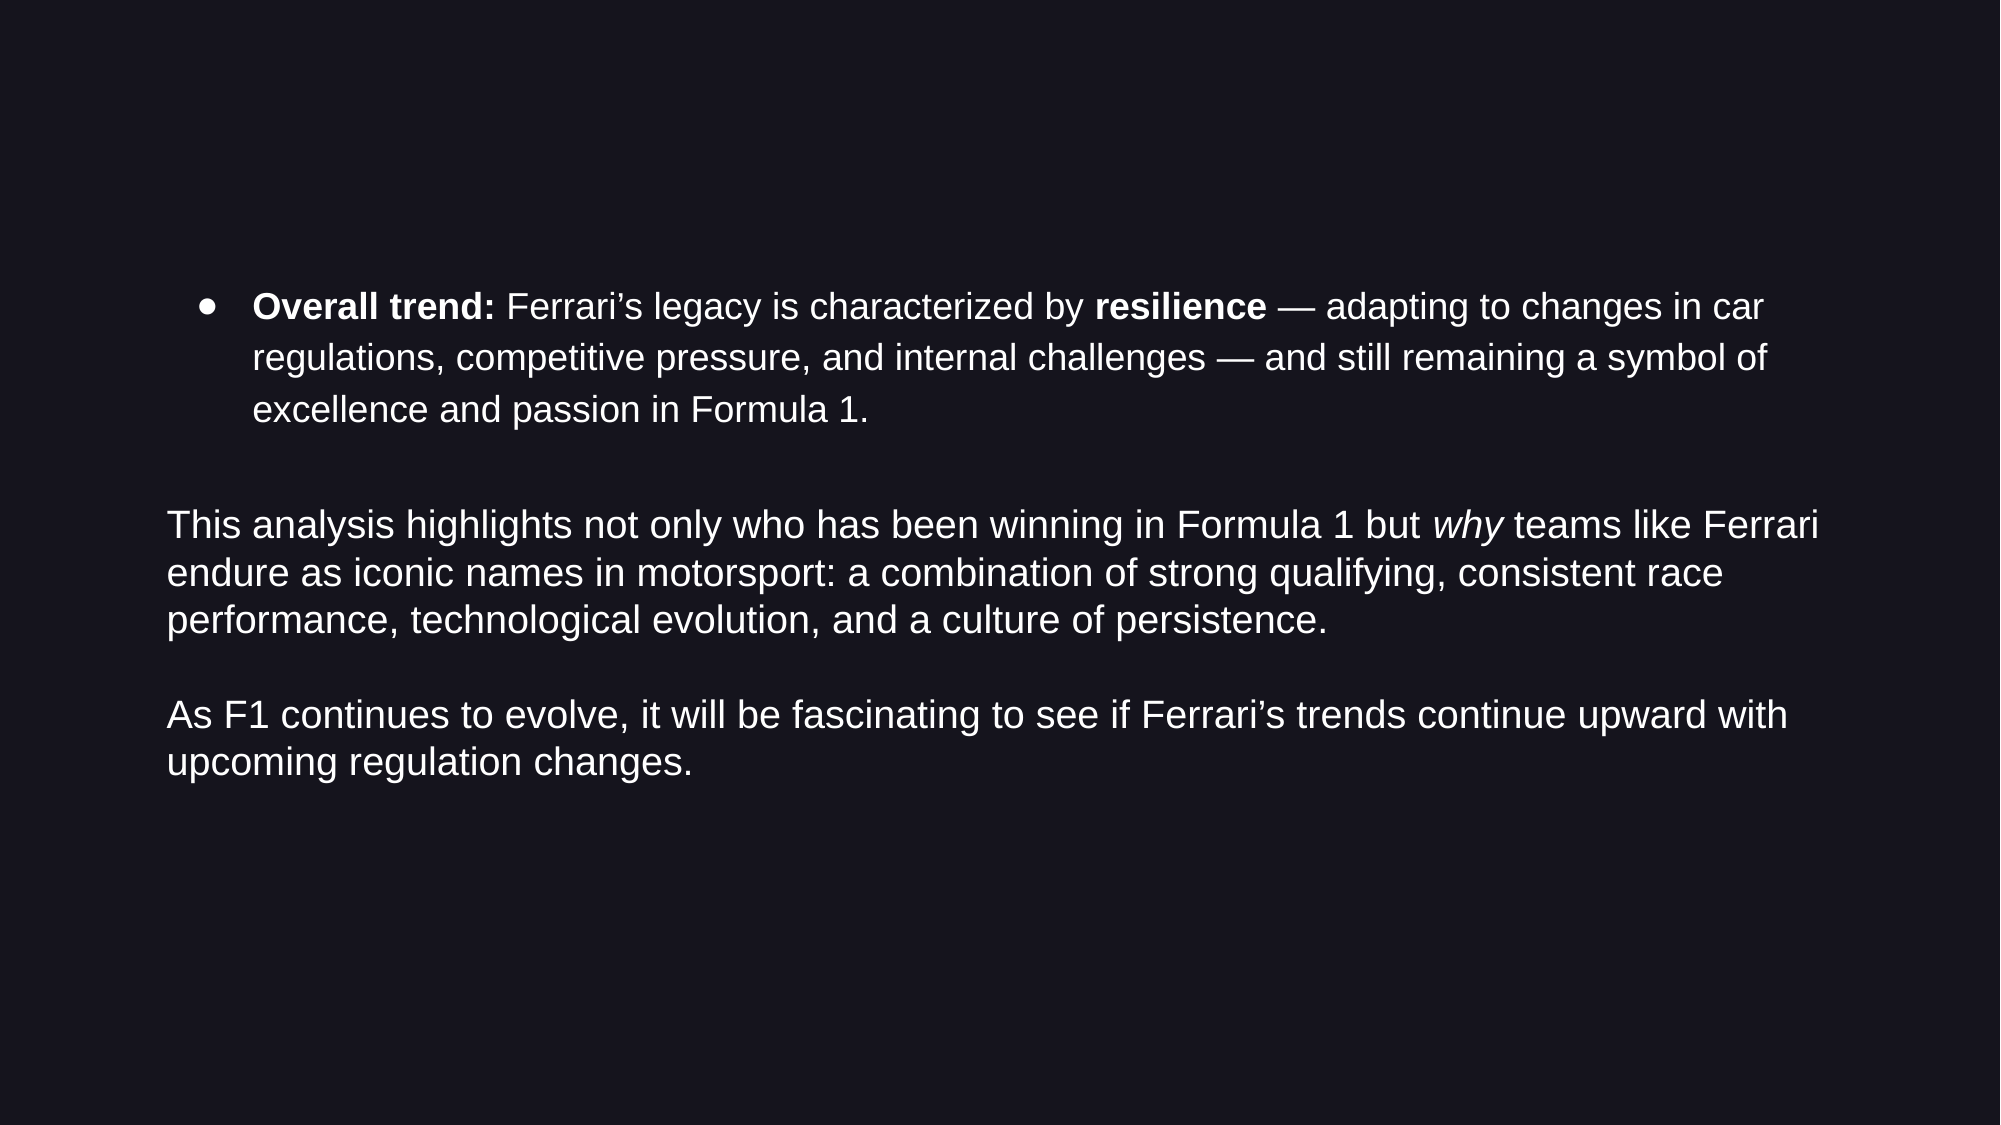

Overall trend: Ferrari’s legacy is characterized by resilience — adapting to changes in car regulations, competitive pressure, and internal challenges — and still remaining a symbol of excellence and passion in Formula 1.
This analysis highlights not only who has been winning in Formula 1 but why teams like Ferrari endure as iconic names in motorsport: a combination of strong qualifying, consistent race performance, technological evolution, and a culture of persistence.

As F1 continues to evolve, it will be fascinating to see if Ferrari’s trends continue upward with upcoming regulation changes.